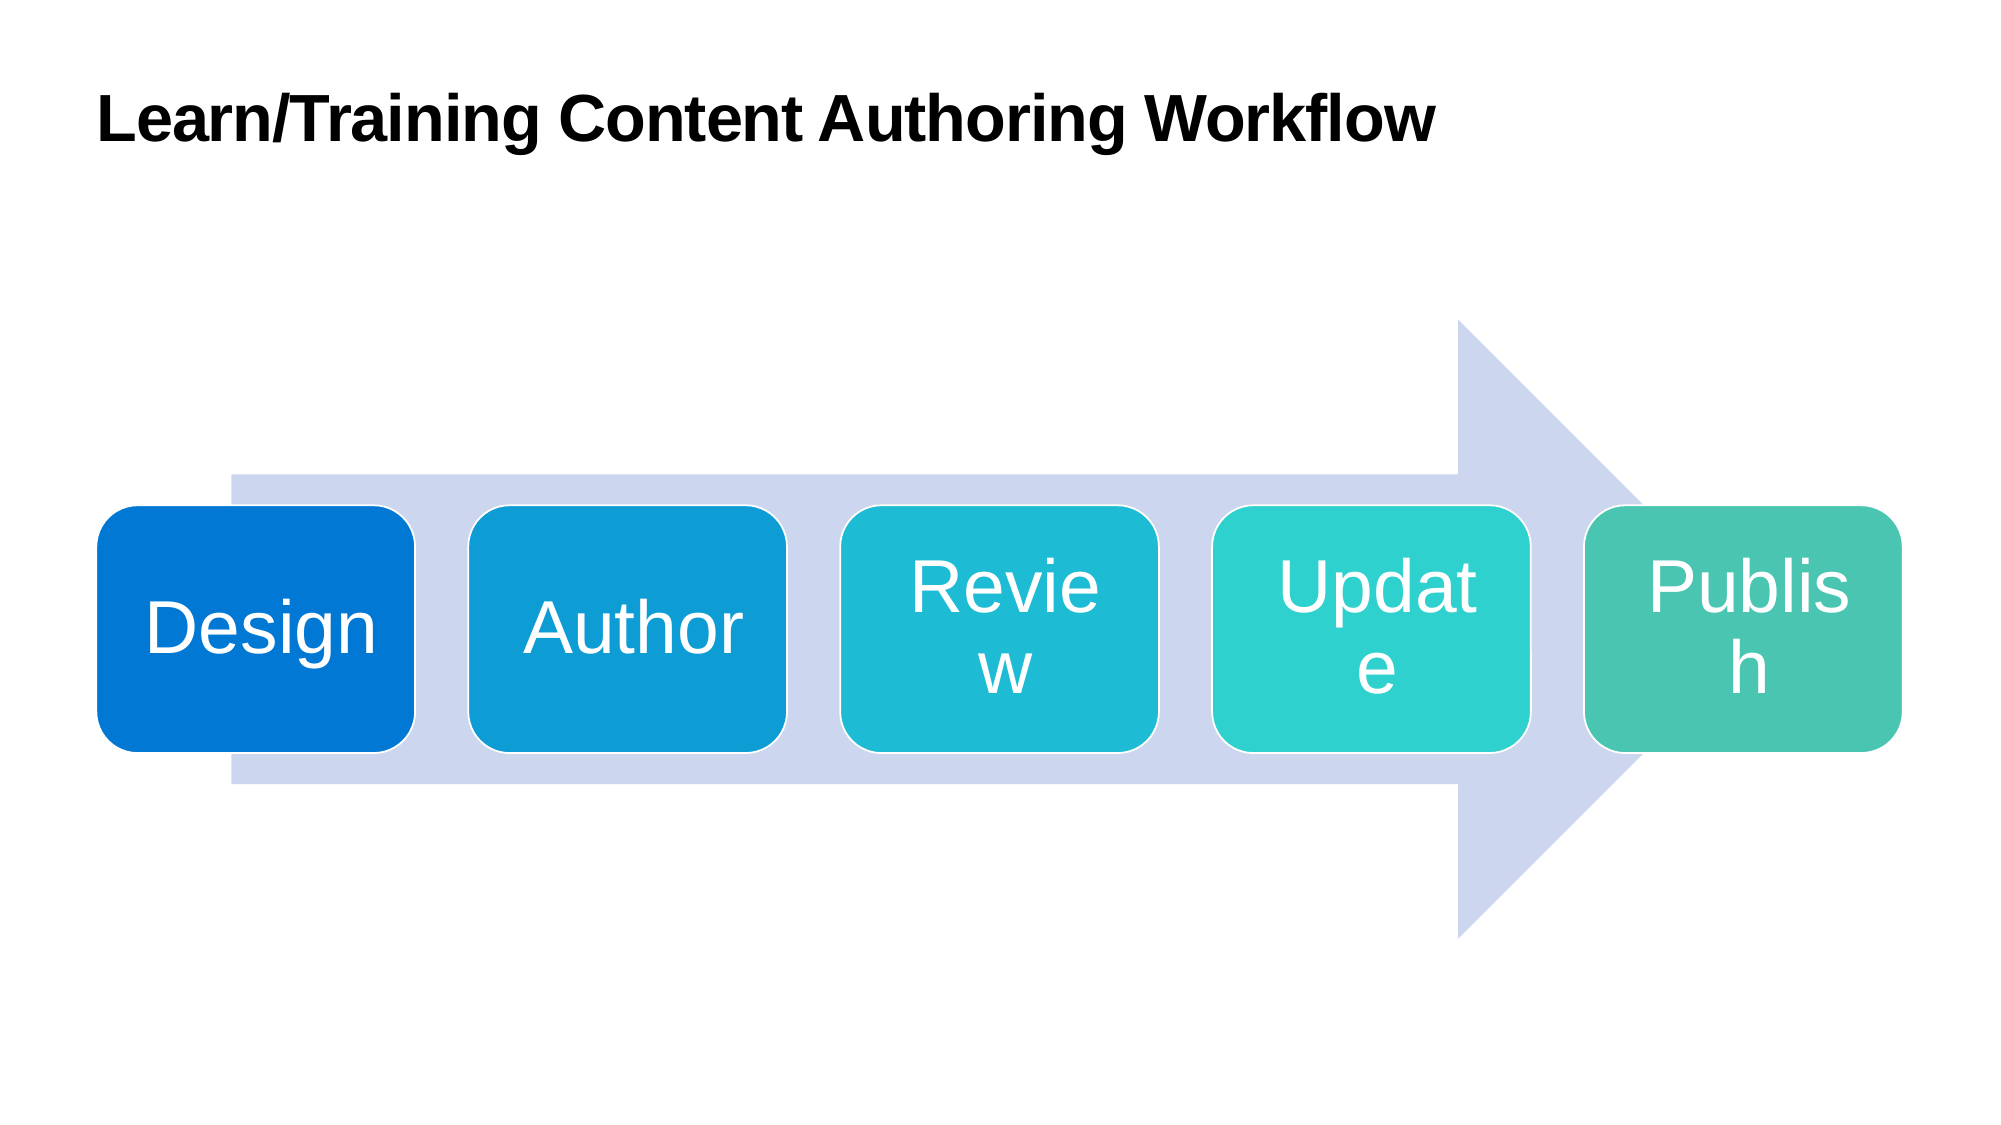

# Learn/Training Content Authoring Workflow
Design
Author
Review
Update
Publish